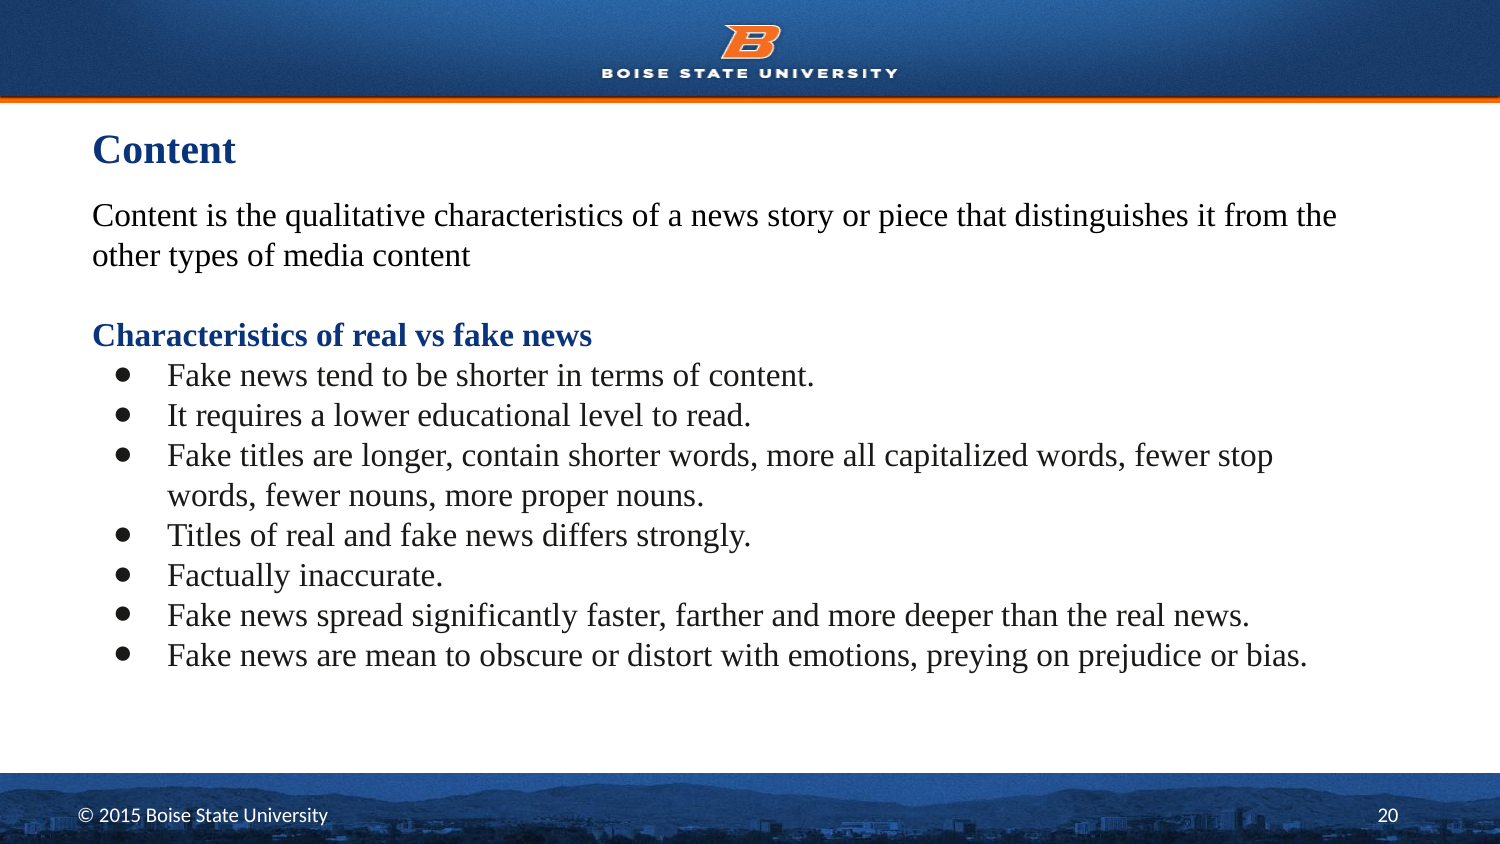

Content
Content is the qualitative characteristics of a news story or piece that distinguishes it from the other types of media content

Characteristics of real vs fake news
Fake news tend to be shorter in terms of content.
It requires a lower educational level to read.
Fake titles are longer, contain shorter words, more all capitalized words, fewer stop words, fewer nouns, more proper nouns.
Titles of real and fake news differs strongly.
Factually inaccurate.
Fake news spread significantly faster, farther and more deeper than the real news.
Fake news are mean to obscure or distort with emotions, preying on prejudice or bias.